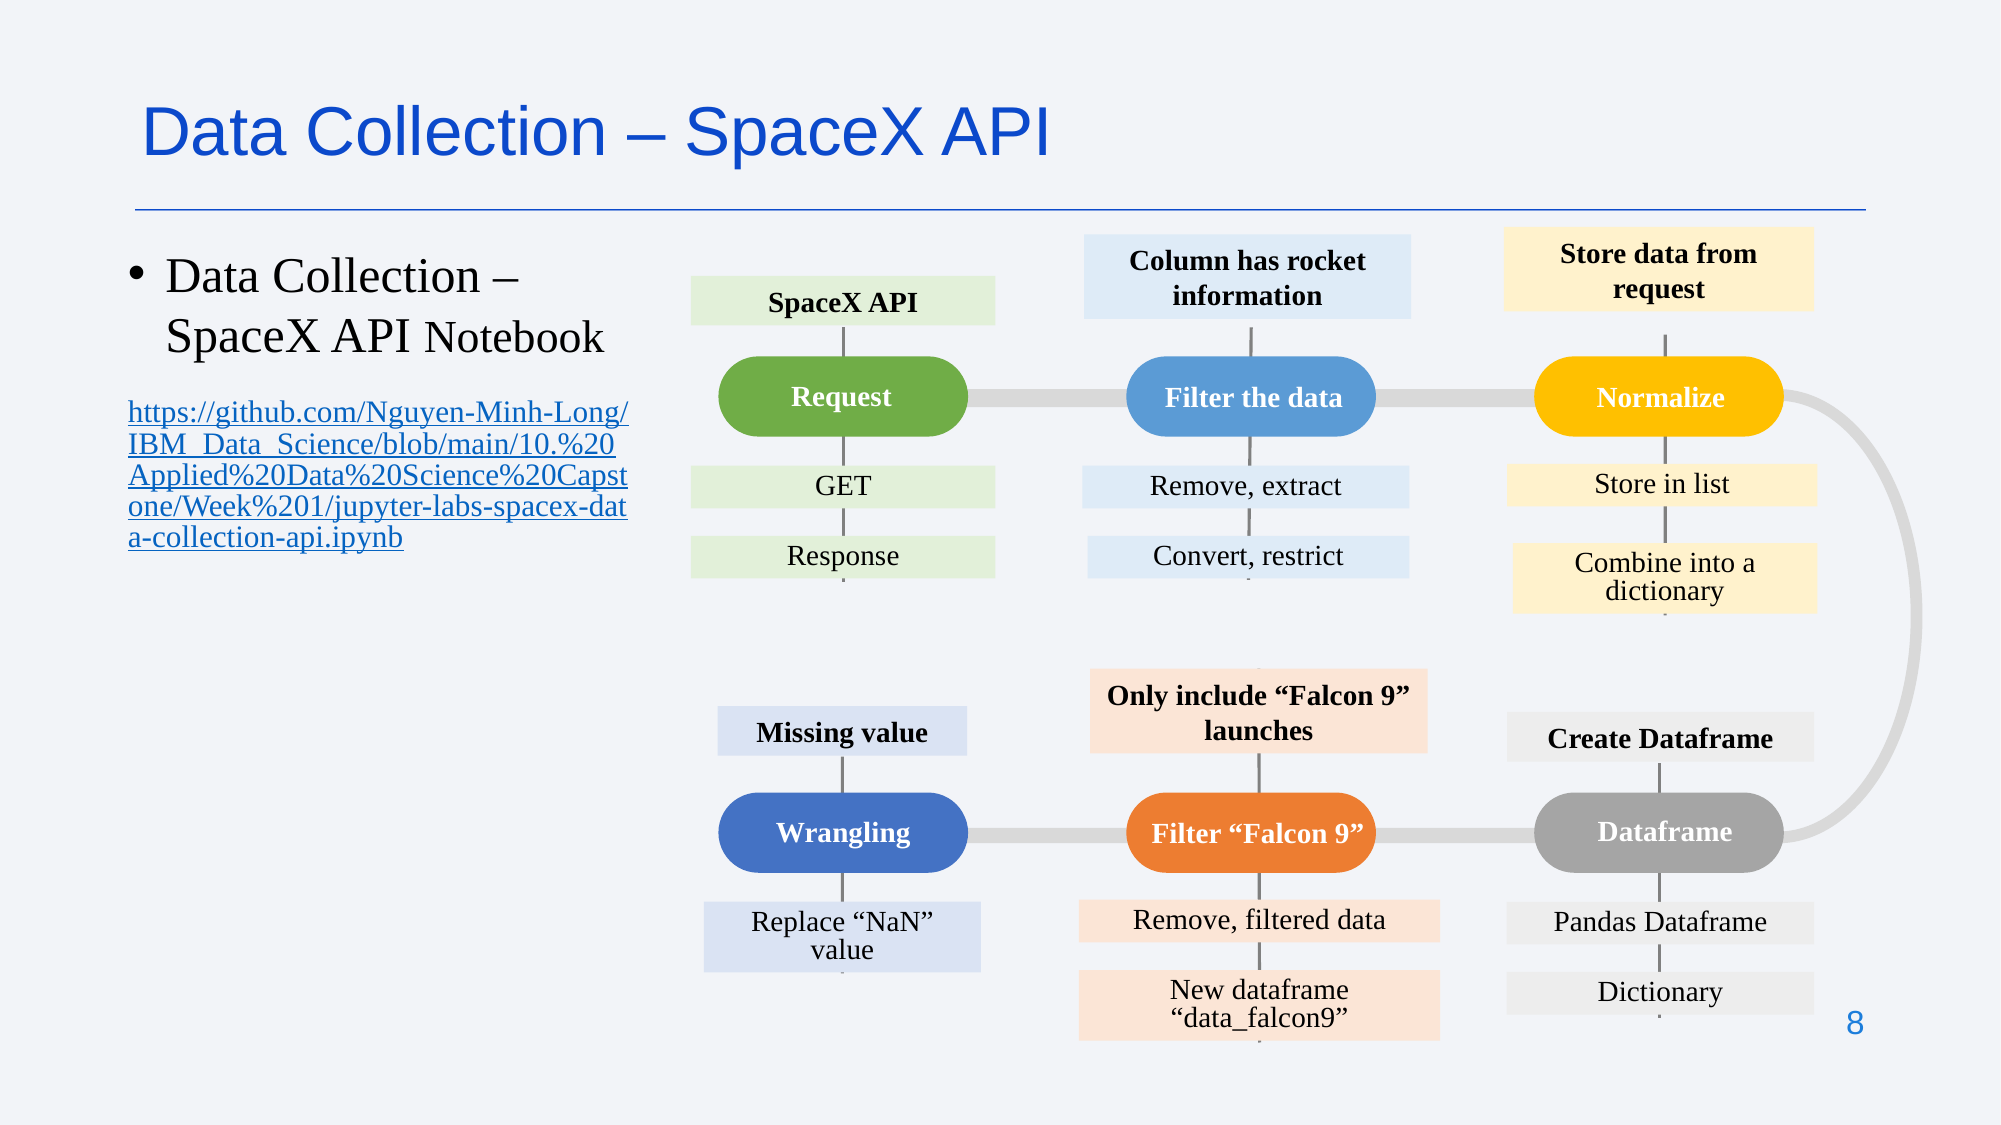

Data Collection – SpaceX API
Store data from request

Normalize
Store in list
Combine into a dictionary
Column has rocket information

Filter the data
Remove, extract
Convert, restrict
SpaceX API

Request
GET
Response
Only include “Falcon 9” launches

Filter “Falcon 9”
Remove, filtered data
New dataframe “data_falcon9”
Missing value

Wrangling
Replace “NaN” value
Create Dataframe

Dataframe
Pandas Dataframe
Dictionary
Data Collection – SpaceX API Notebook
https://github.com/Nguyen-Minh-Long/IBM_Data_Science/blob/main/10.%20Applied%20Data%20Science%20Capstone/Week%201/jupyter-labs-spacex-data-collection-api.ipynb

8